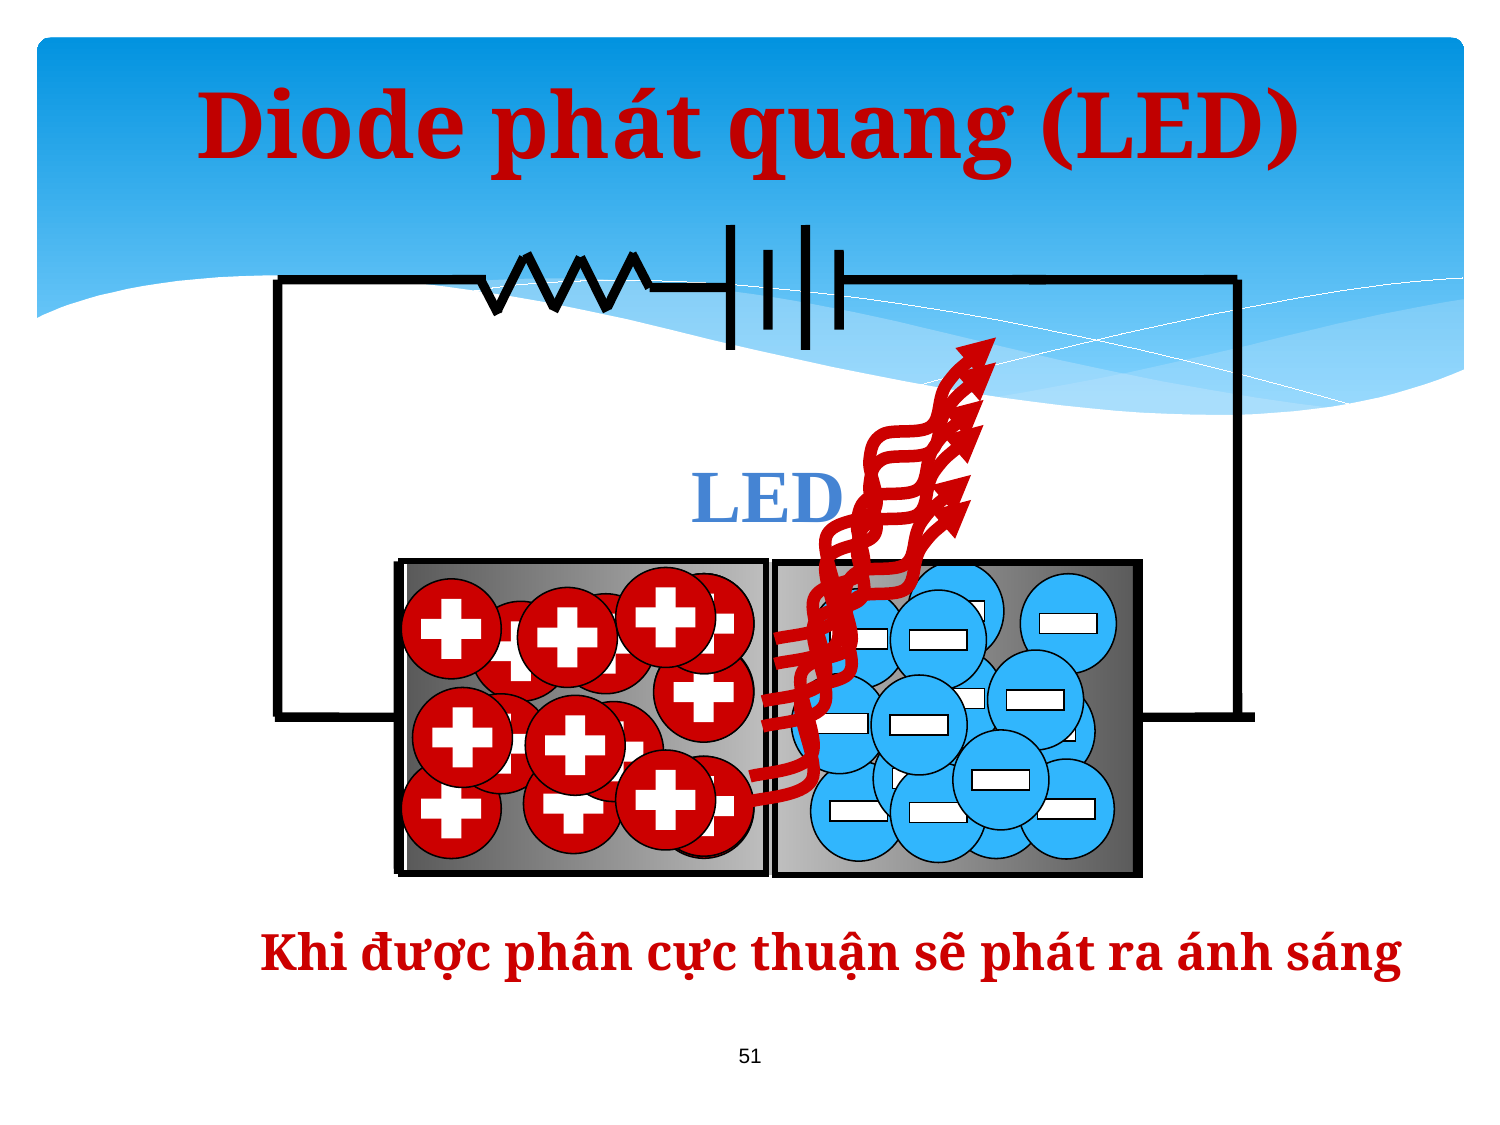

# Diode phát quang (LED)

LED

Khi được phân cực thuận sẽ phát ra ánh sáng
51